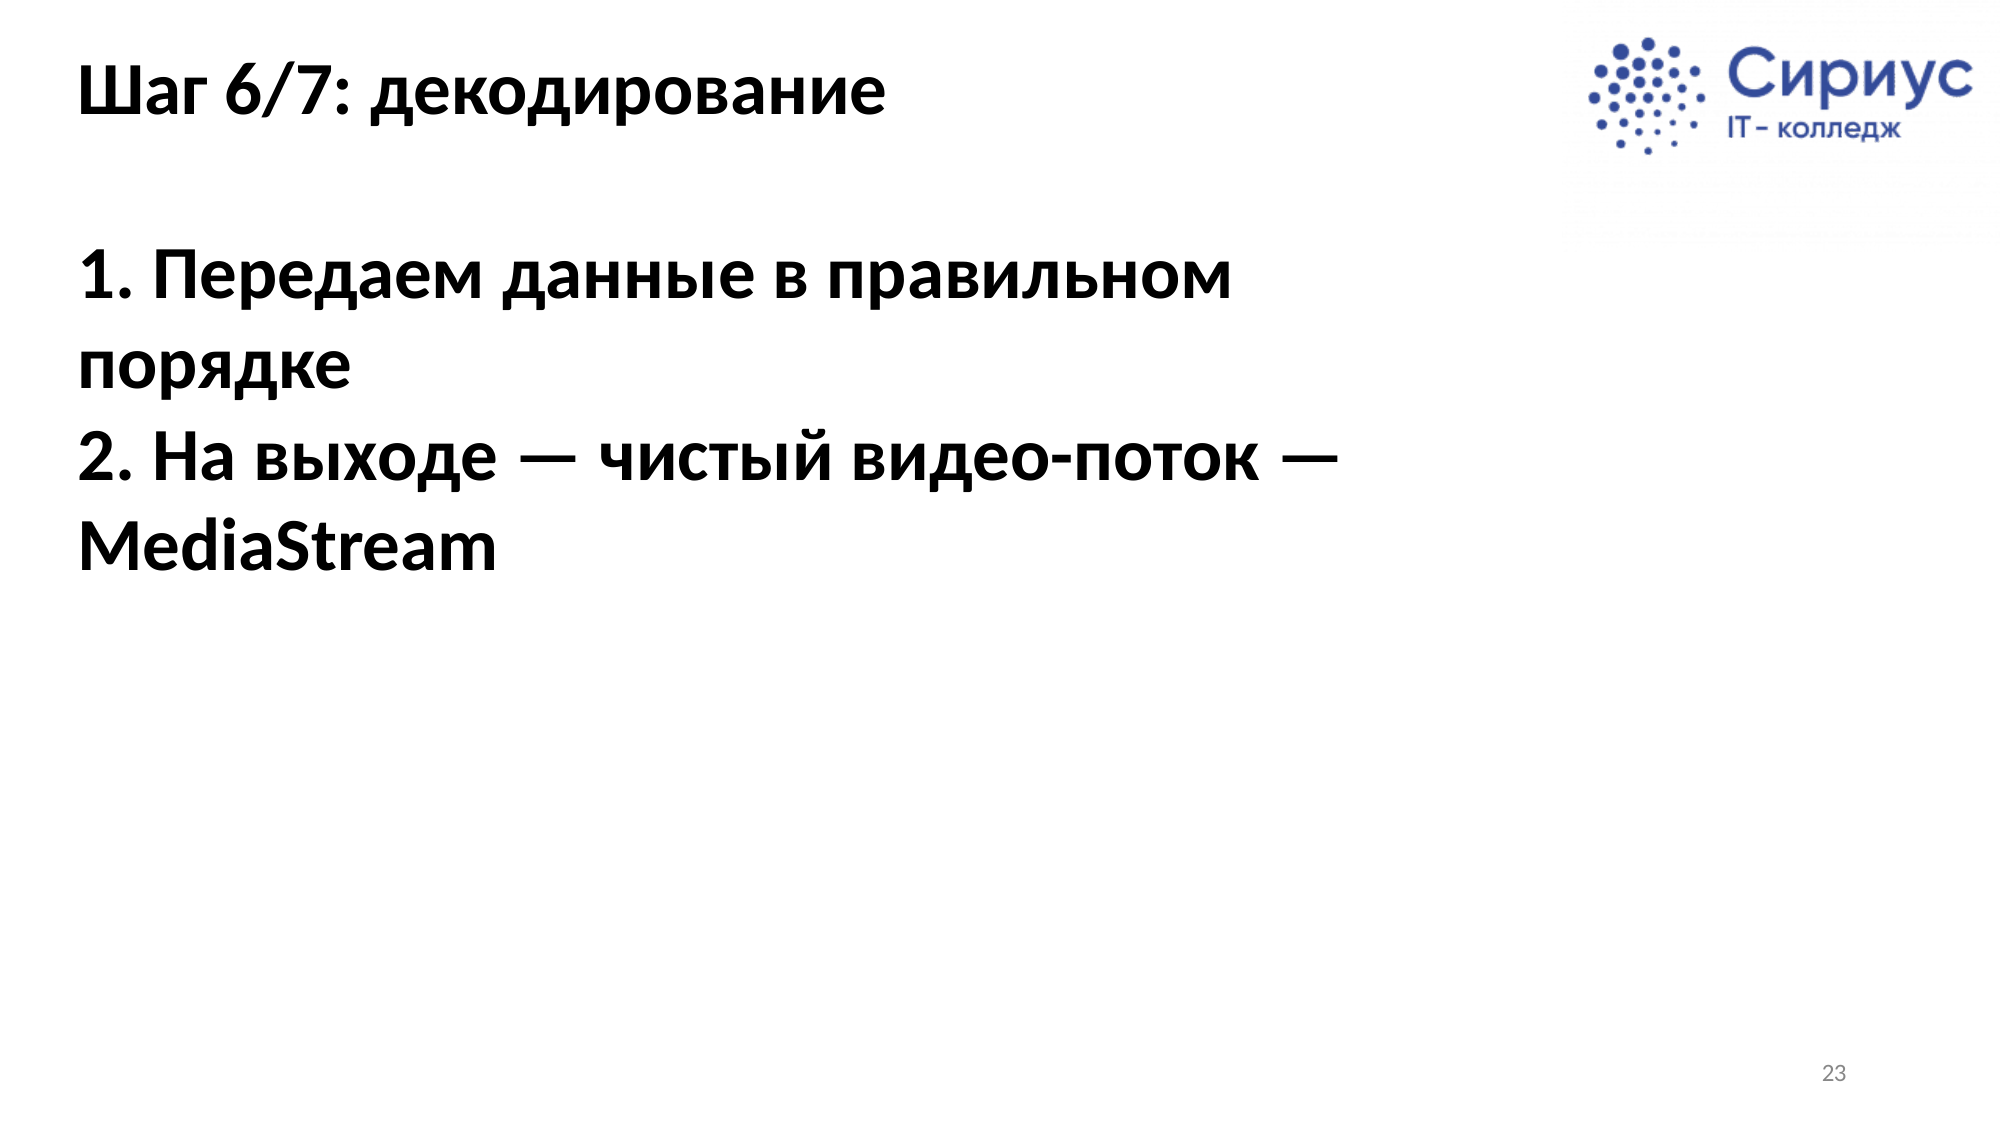

Шаг 6/7: декодирование

1. Передаем данные в правильном порядке
2. На выходе — чистый видео-поток — MediaStream
23